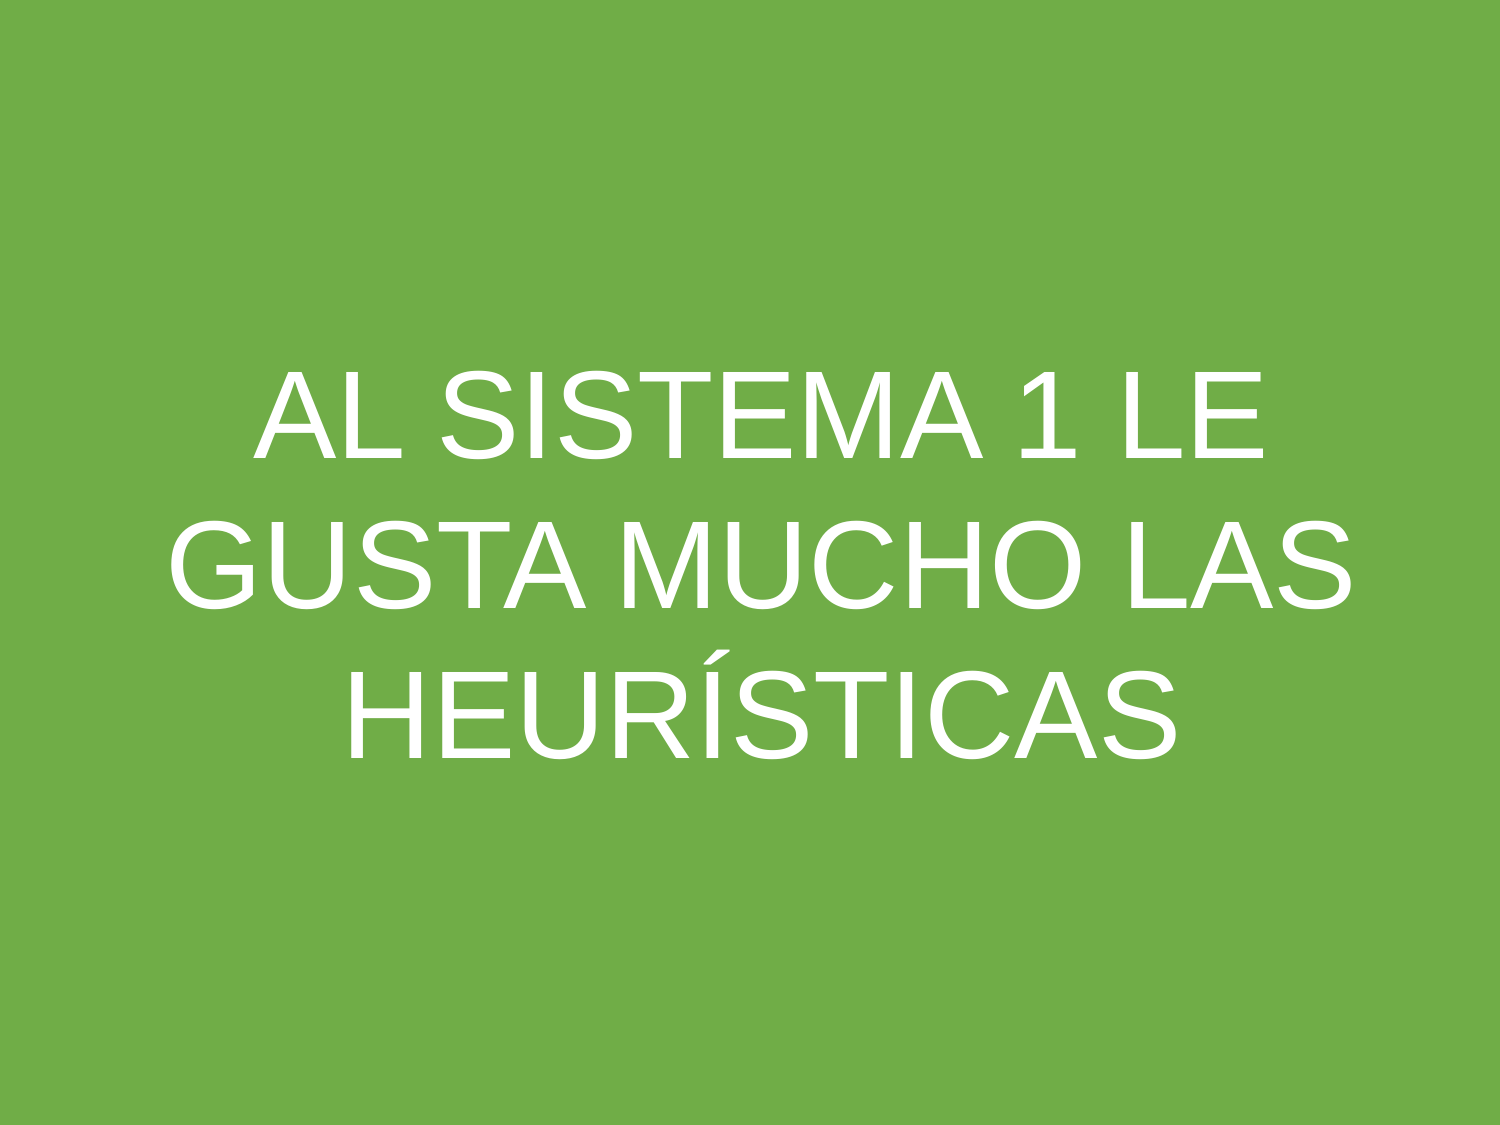

AL SISTEMA 1 LE GUSTA MUCHO LAS HEURÍSTICAS